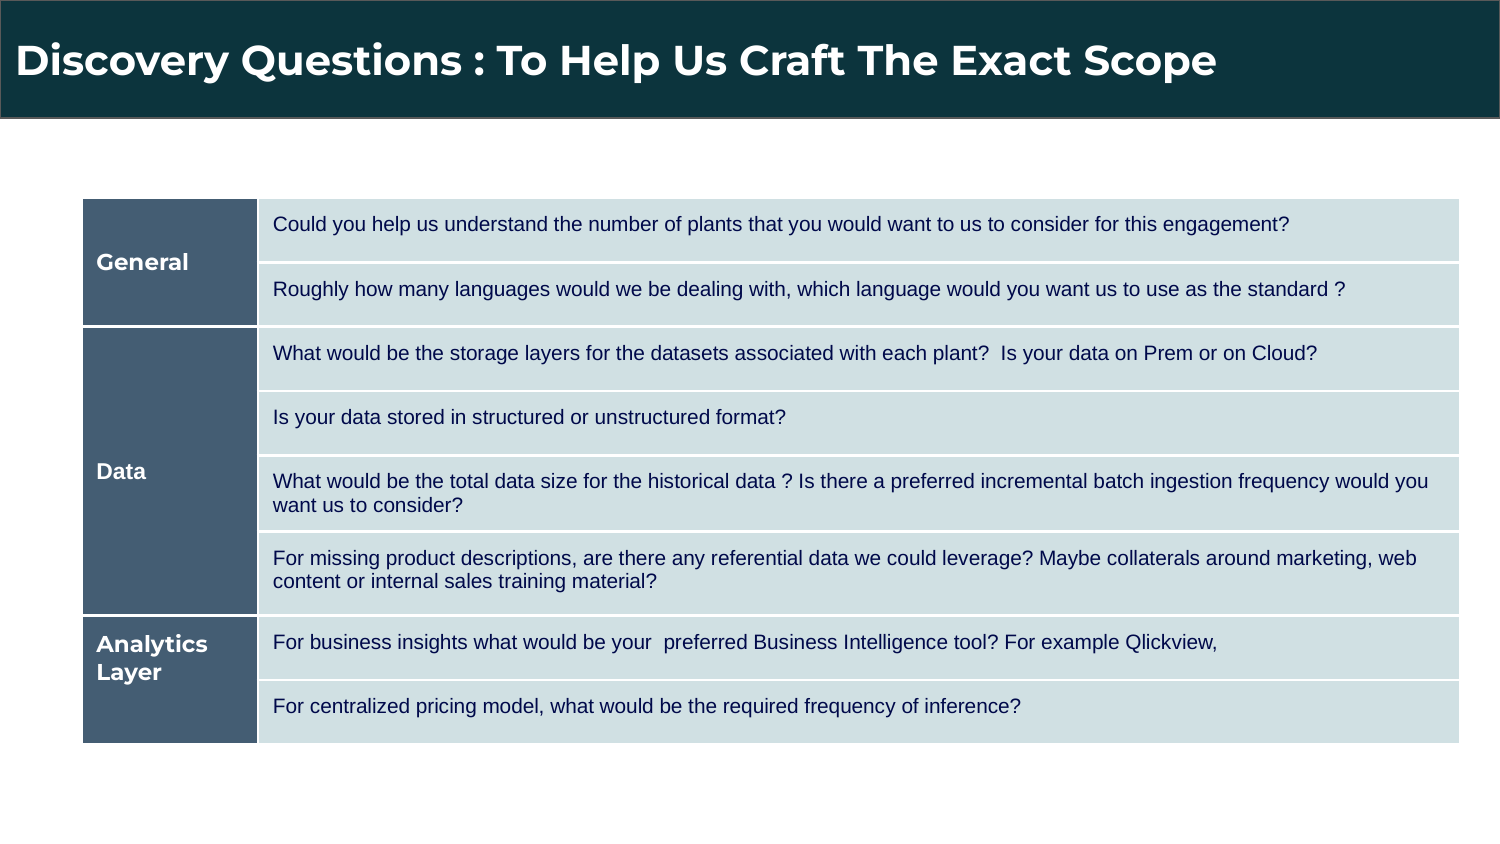

Discovery Questions : To Help Us Craft The Exact Scope
| General | Could you help us understand the number of plants that you would want to us to consider for this engagement? |
| --- | --- |
|  | Roughly how many languages would we be dealing with, which language would you want us to use as the standard ? |
| Data | What would be the storage layers for the datasets associated with each plant? Is your data on Prem or on Cloud? |
|  | Is your data stored in structured or unstructured format? |
|  | What would be the total data size for the historical data ? Is there a preferred incremental batch ingestion frequency would you want us to consider? |
|  | For missing product descriptions, are there any referential data we could leverage? Maybe collaterals around marketing, web content or internal sales training material? |
| Analytics Layer | For business insights what would be your preferred Business Intelligence tool? For example Qlickview, |
|  | For centralized pricing model, what would be the required frequency of inference? |